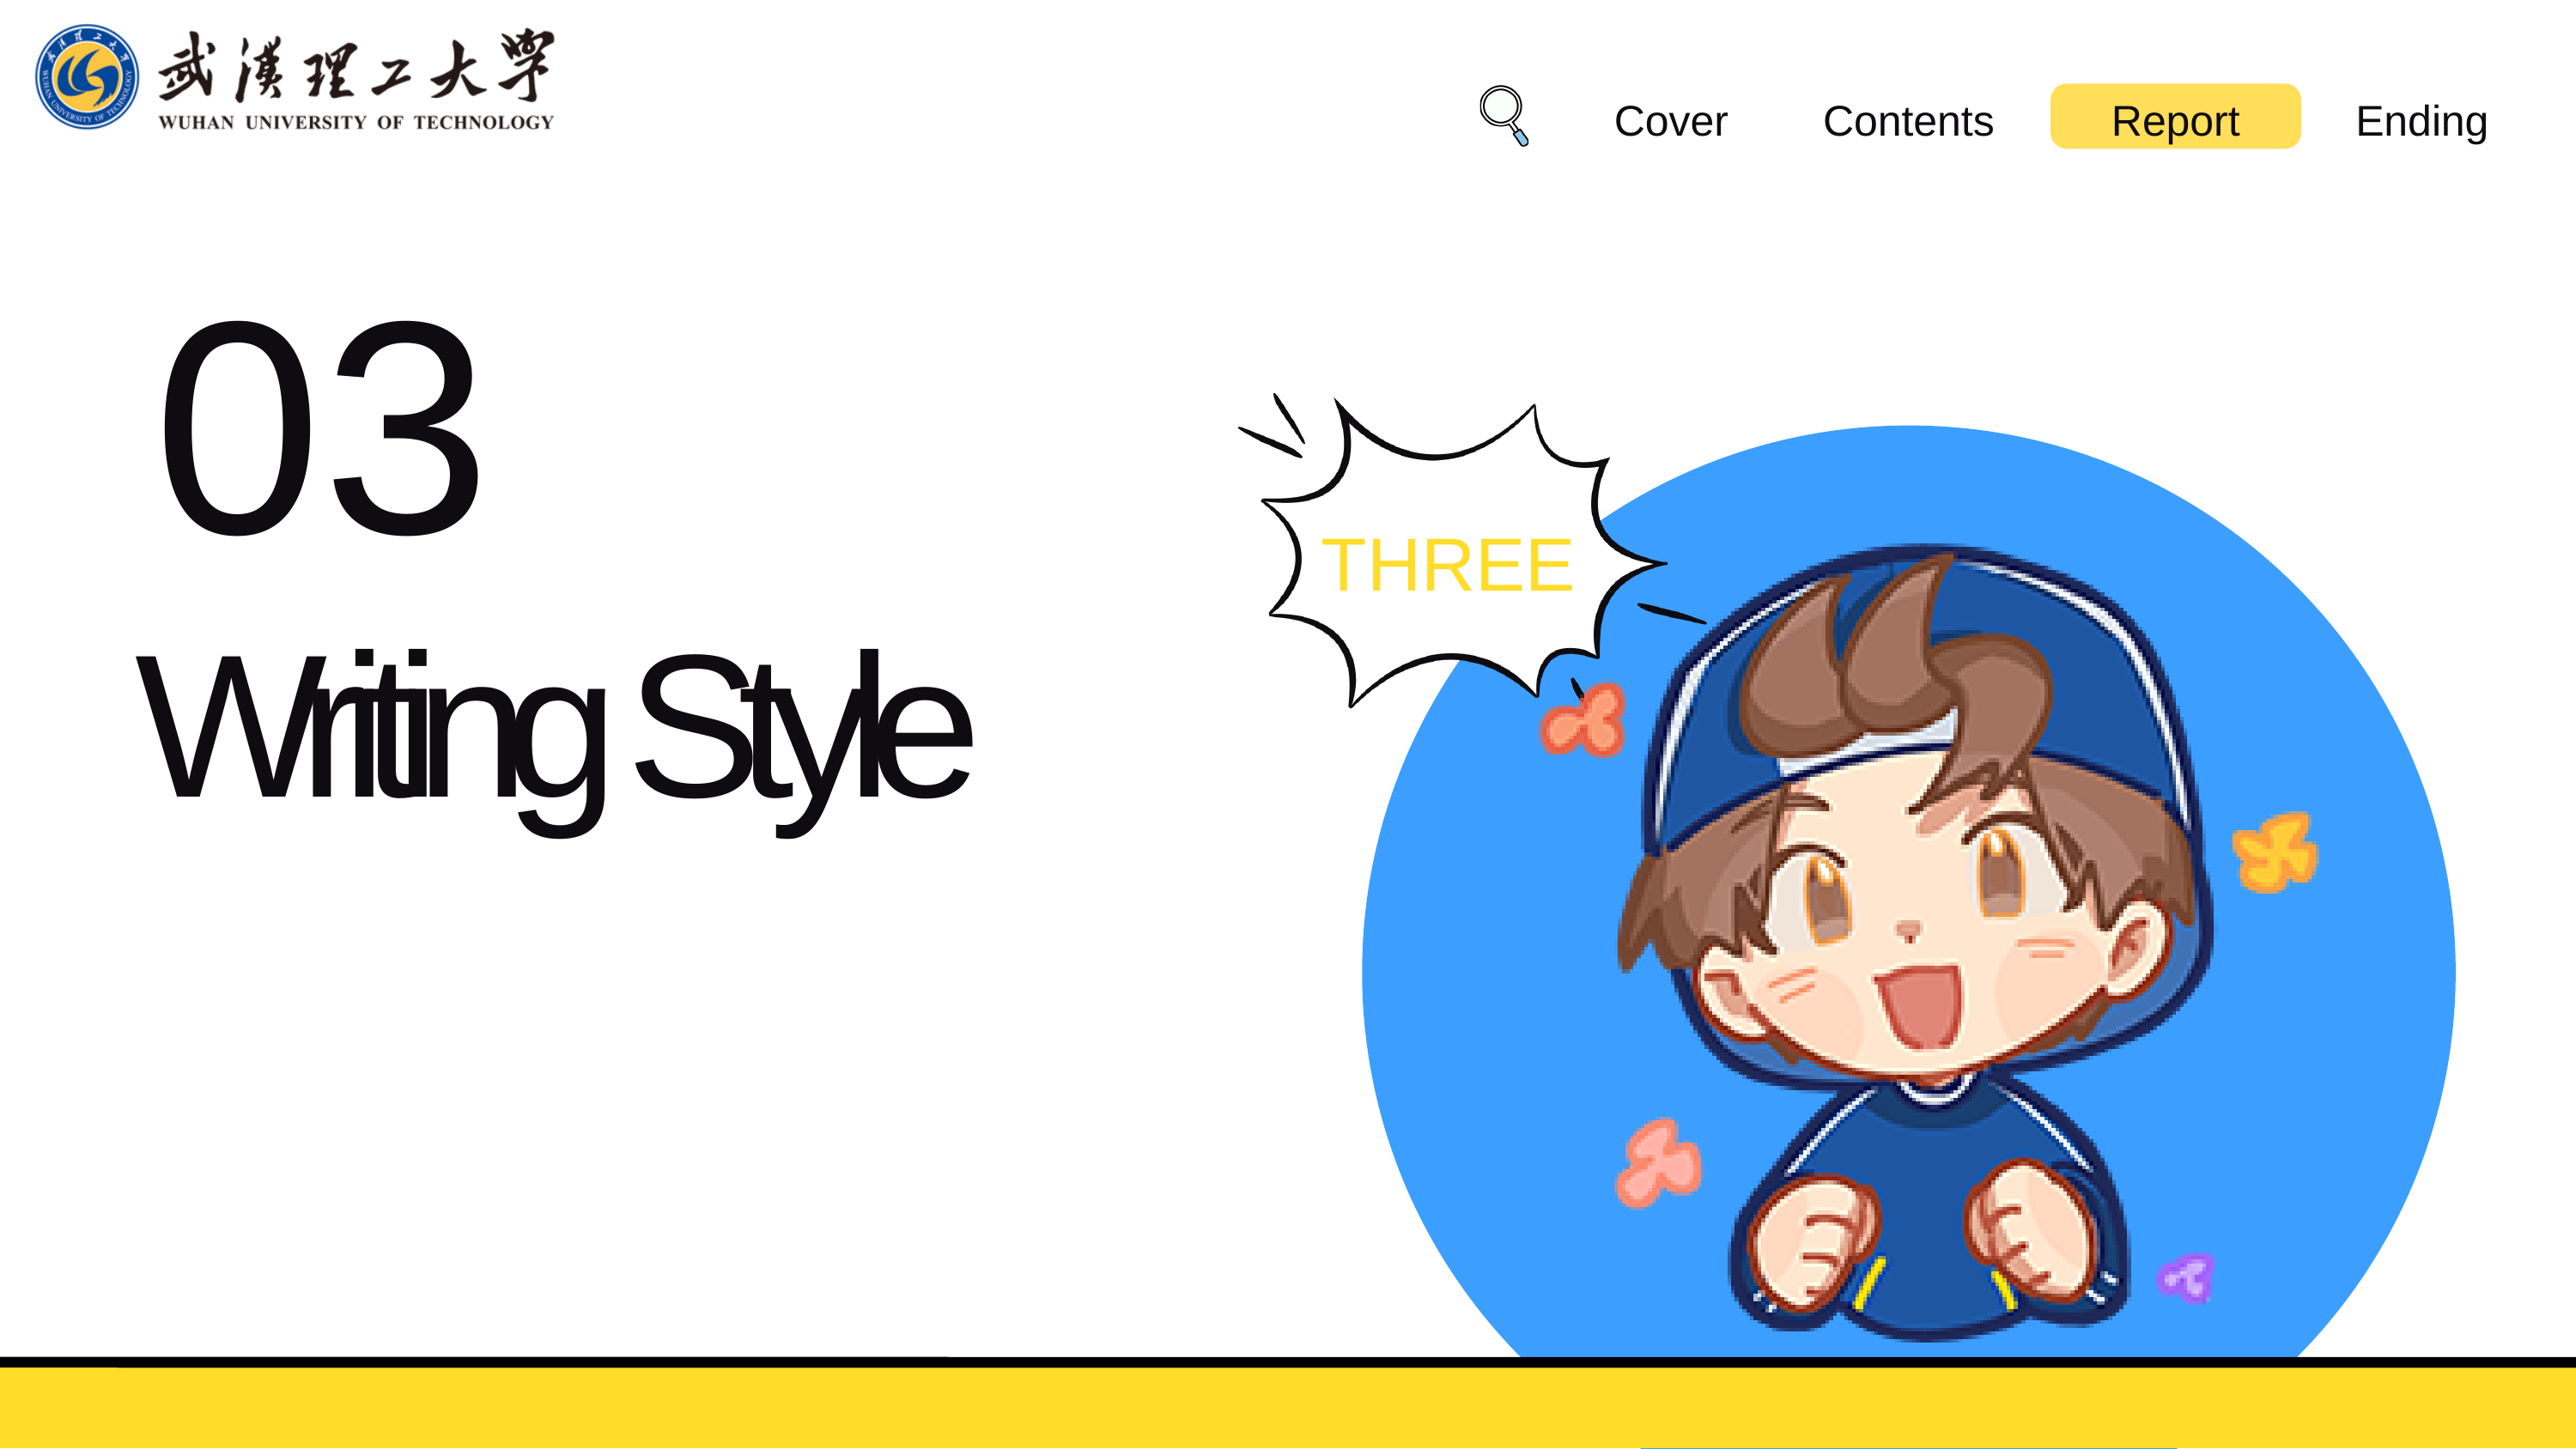

Cover
Contents
Report
Ending

03

THREE

Writing Style